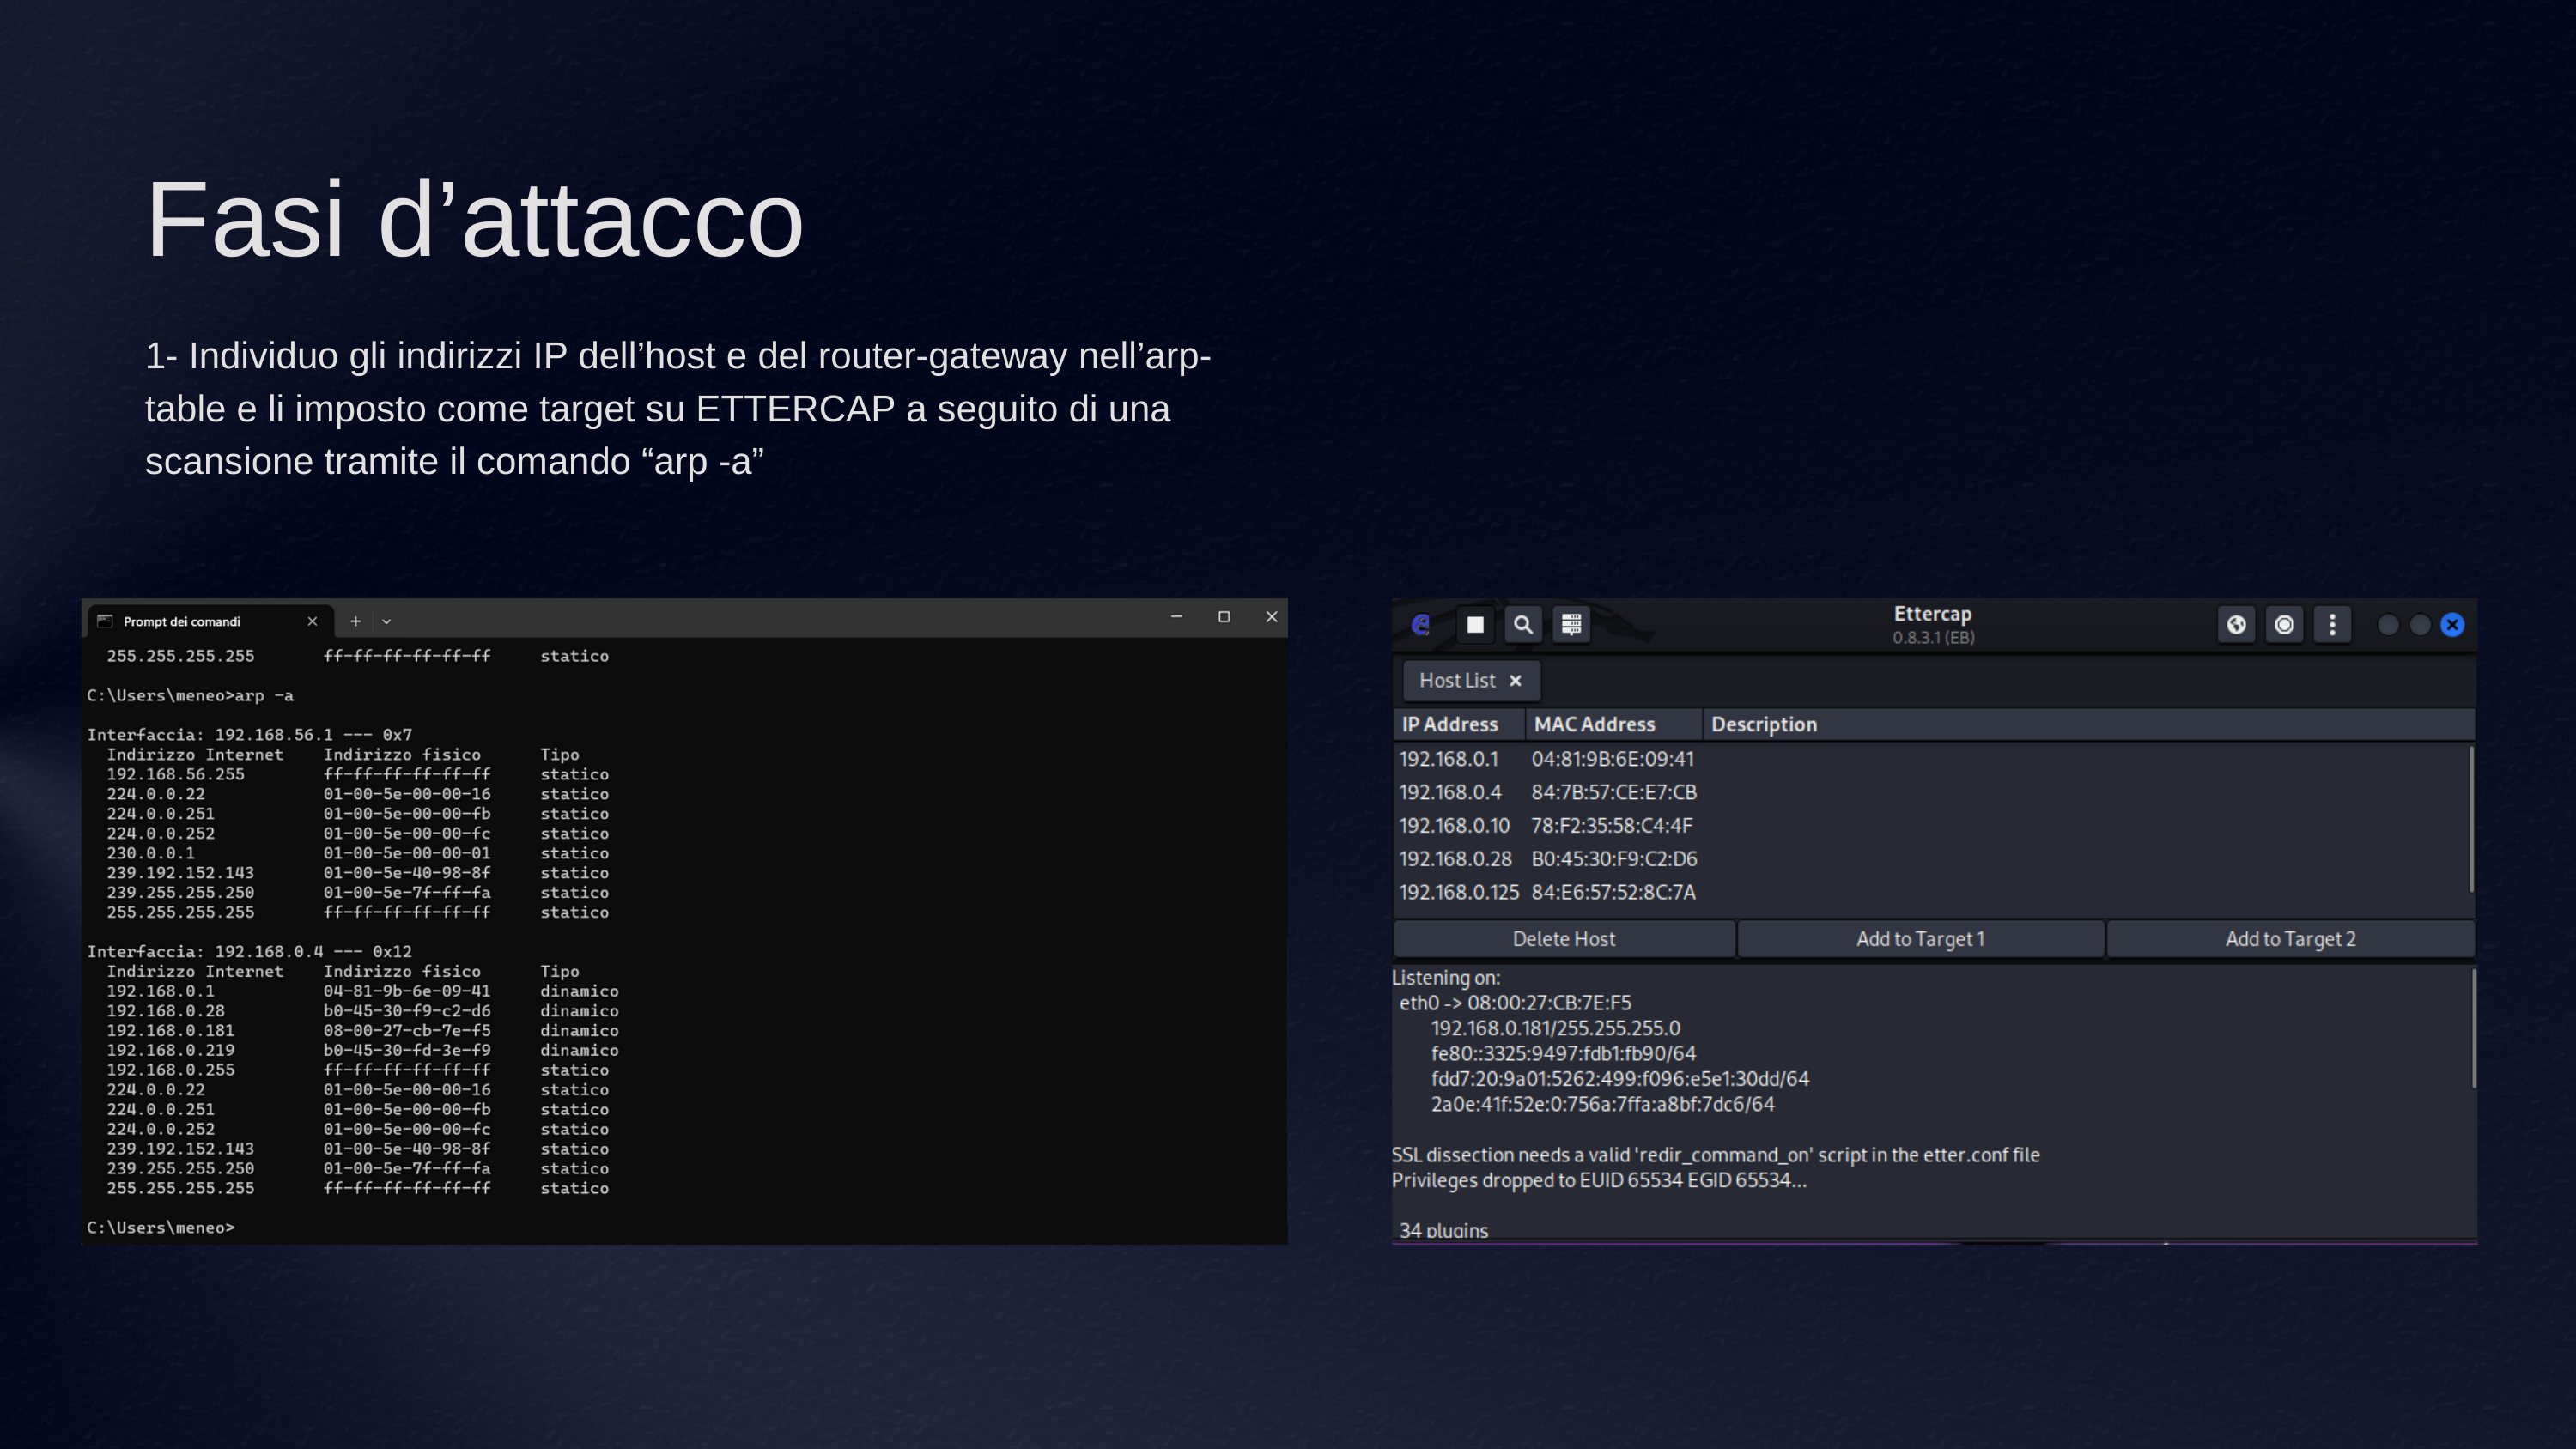

Fasi d’attacco
1- Individuo gli indirizzi IP dell’host e del router-gateway nell’arp-table e li imposto come target su ETTERCAP a seguito di una scansione tramite il comando “arp -a”